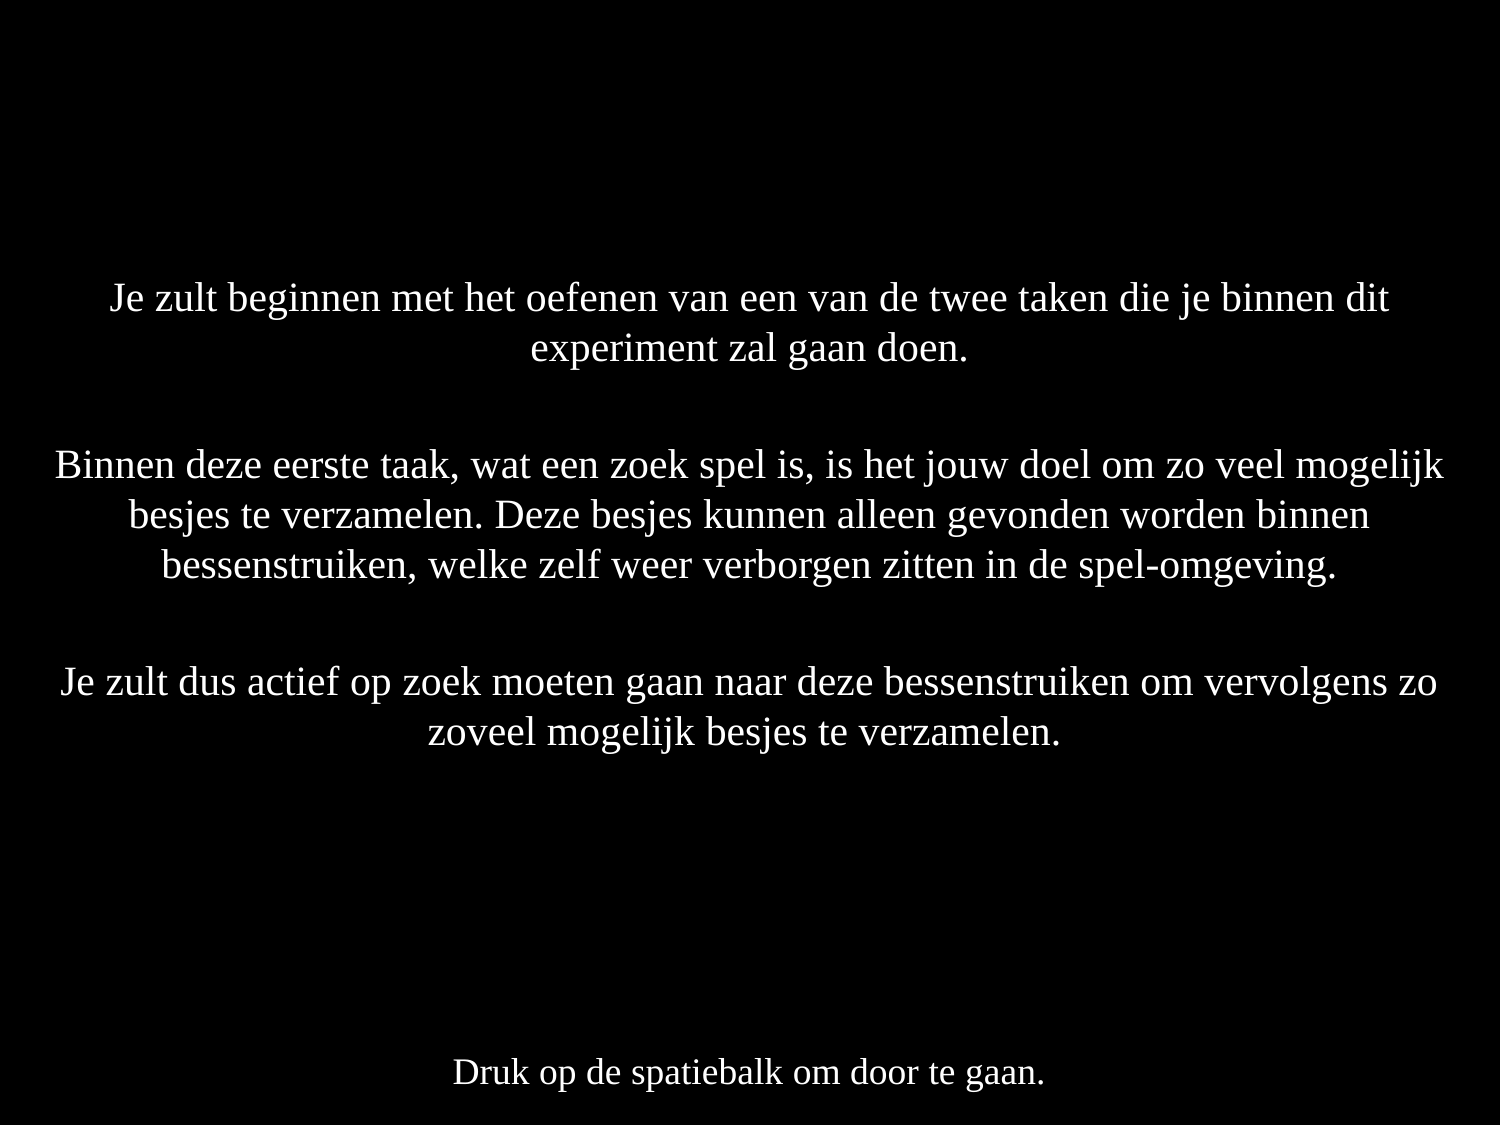

Je zult beginnen met het oefenen van een van de twee taken die je binnen dit experiment zal gaan doen.

Binnen deze eerste taak, wat een zoek spel is, is het jouw doel om zo veel mogelijk besjes te verzamelen. Deze besjes kunnen alleen gevonden worden binnen bessenstruiken, welke zelf weer verborgen zitten in de spel-omgeving.

Je zult dus actief op zoek moeten gaan naar deze bessenstruiken om vervolgens zo zoveel mogelijk besjes te verzamelen.

Druk op de spatiebalk om door te gaan.